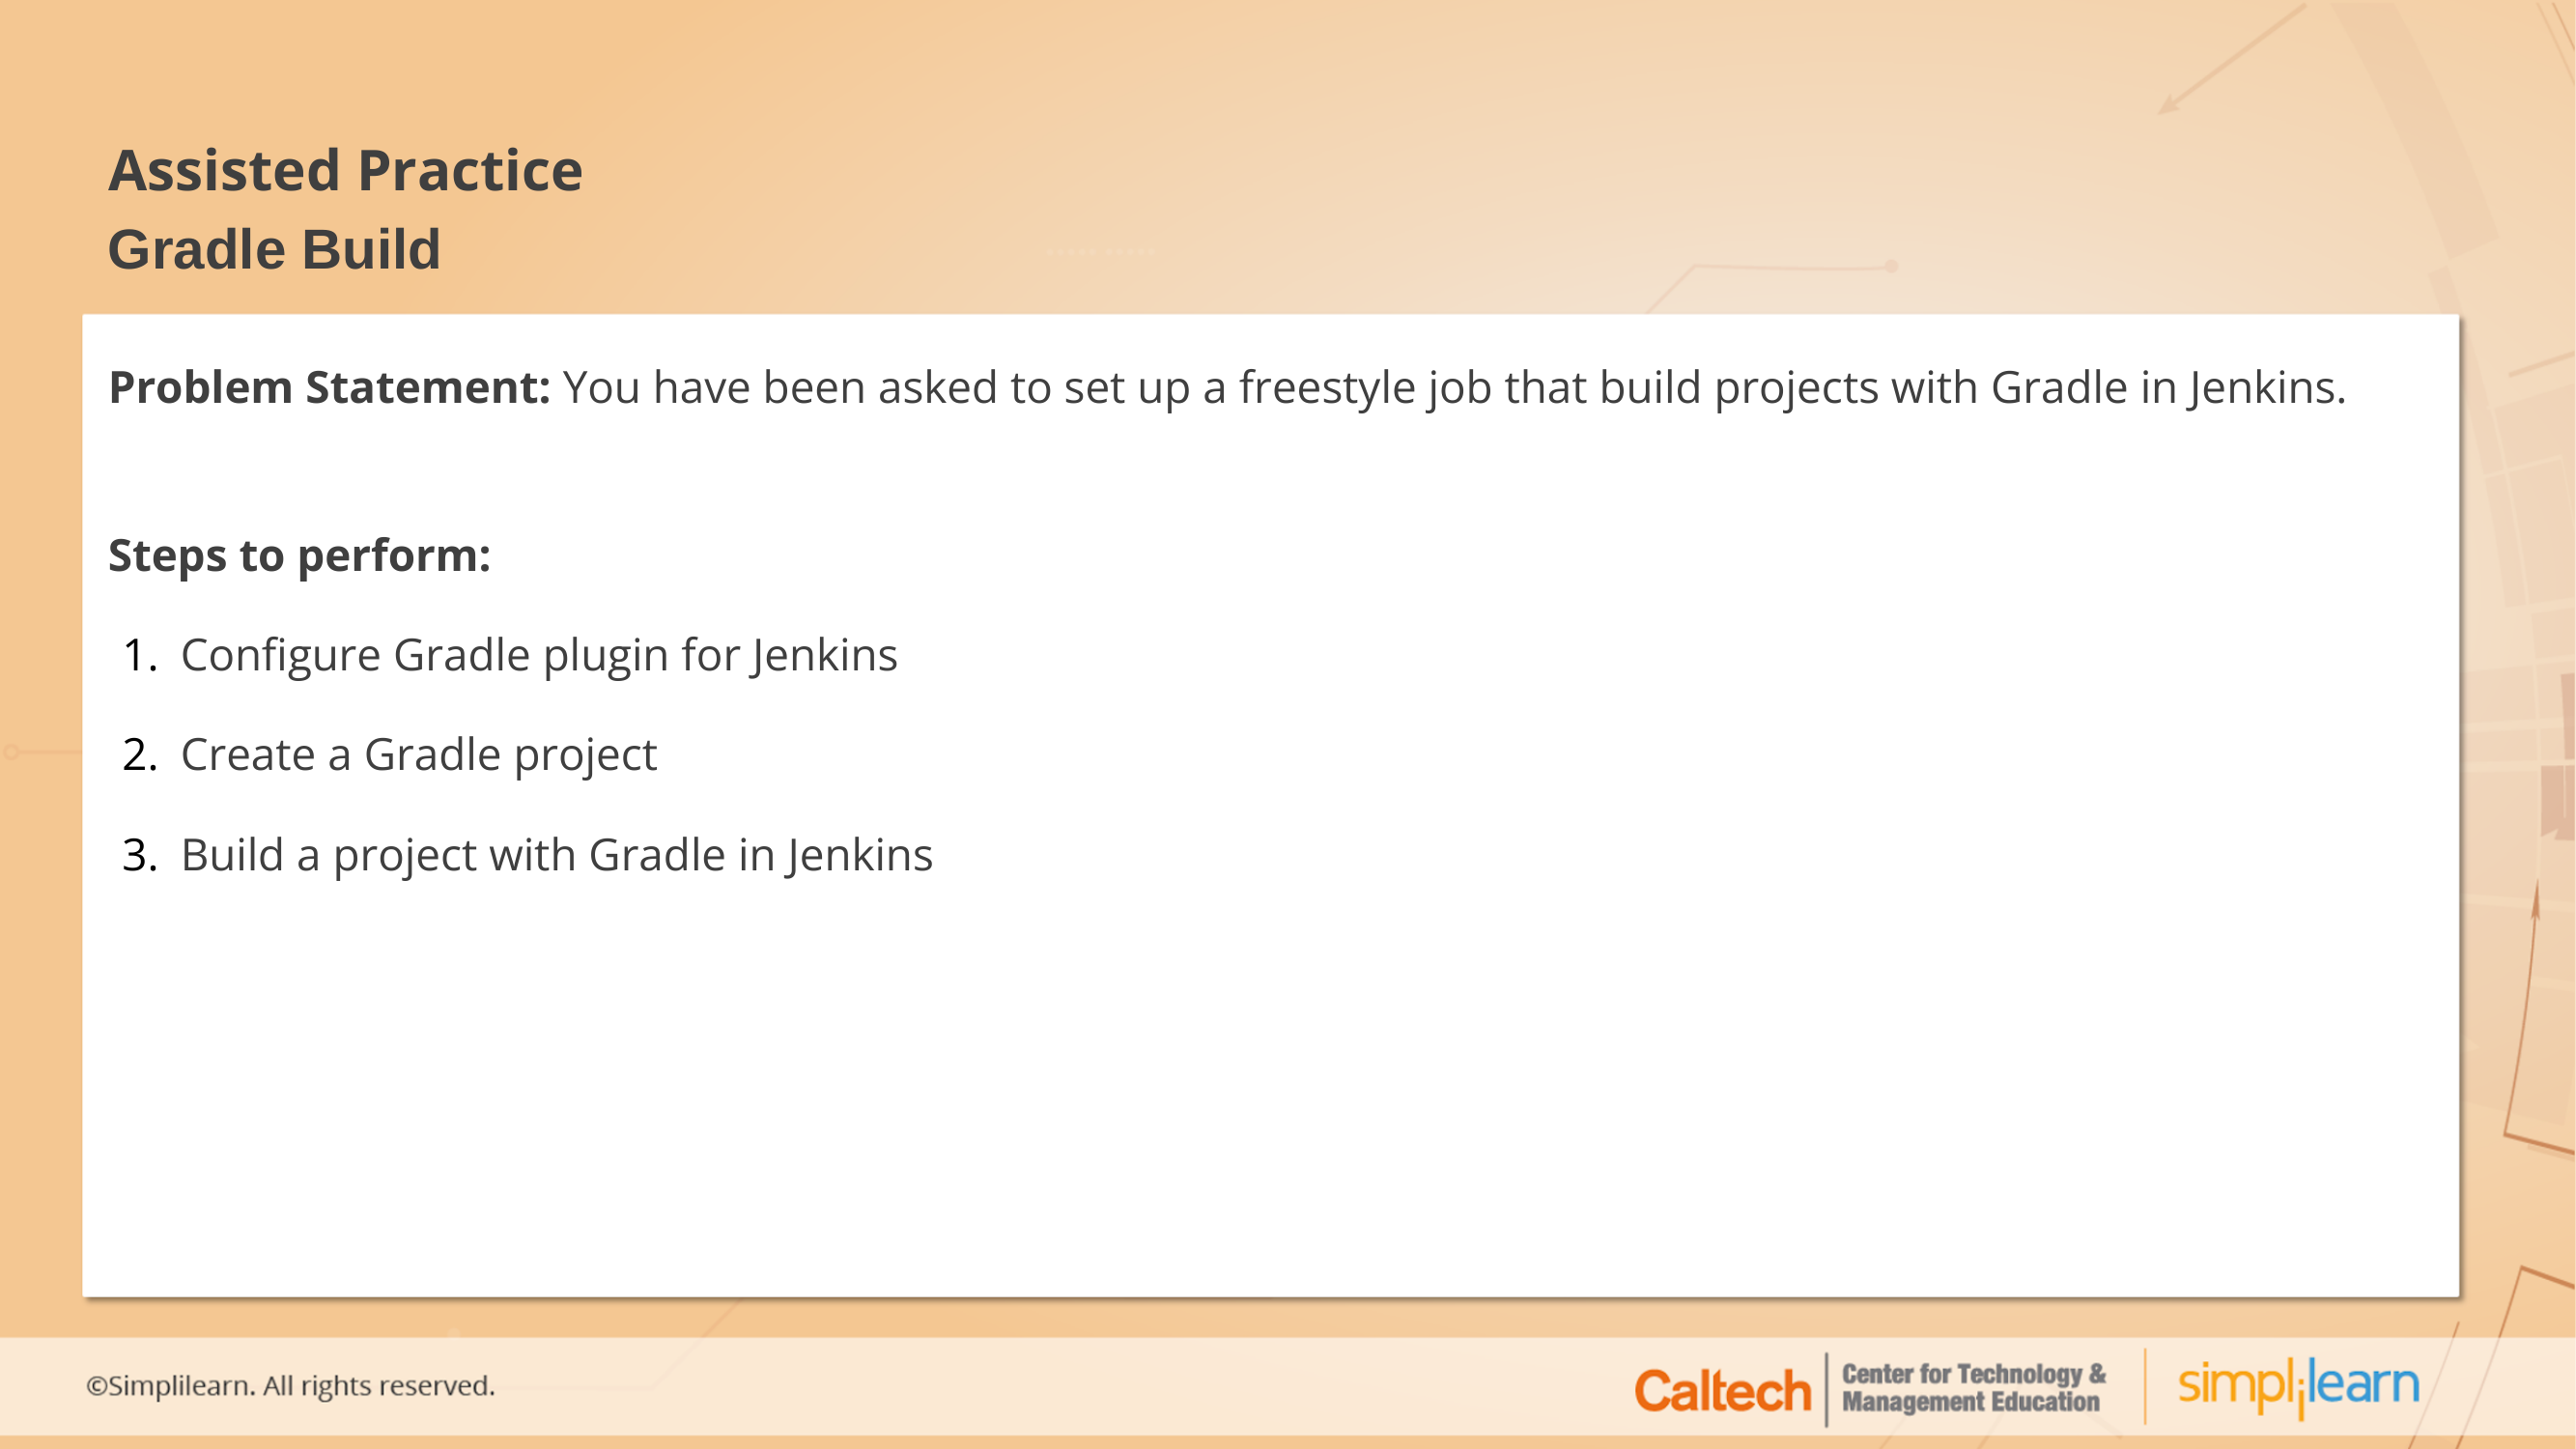

# Gradle Build
Problem Statement: You have been asked to set up a freestyle job that build projects with Gradle in Jenkins.

Steps to perform:
Configure Gradle plugin for Jenkins
Create a Gradle project
Build a project with Gradle in Jenkins